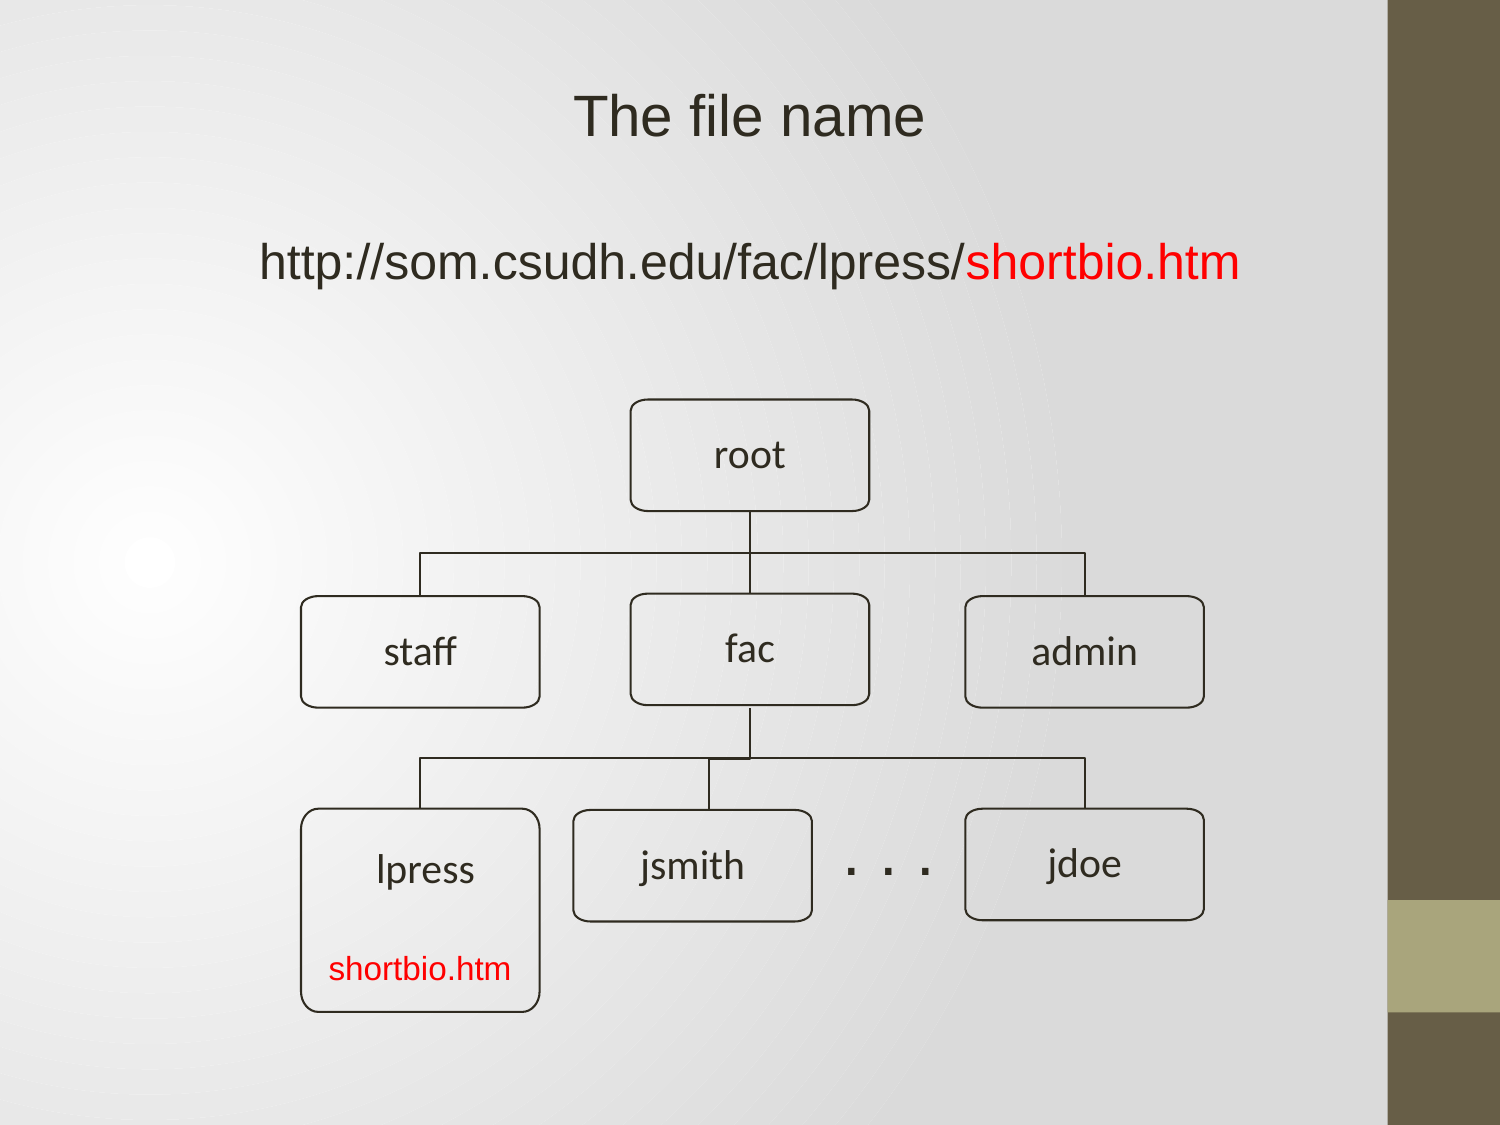

The file name
http://som.csudh.edu/fac/lpress/shortbio.htm
root

fac
staff
admin

. . .

jdoe
jsmith
lpress
shortbio.htm